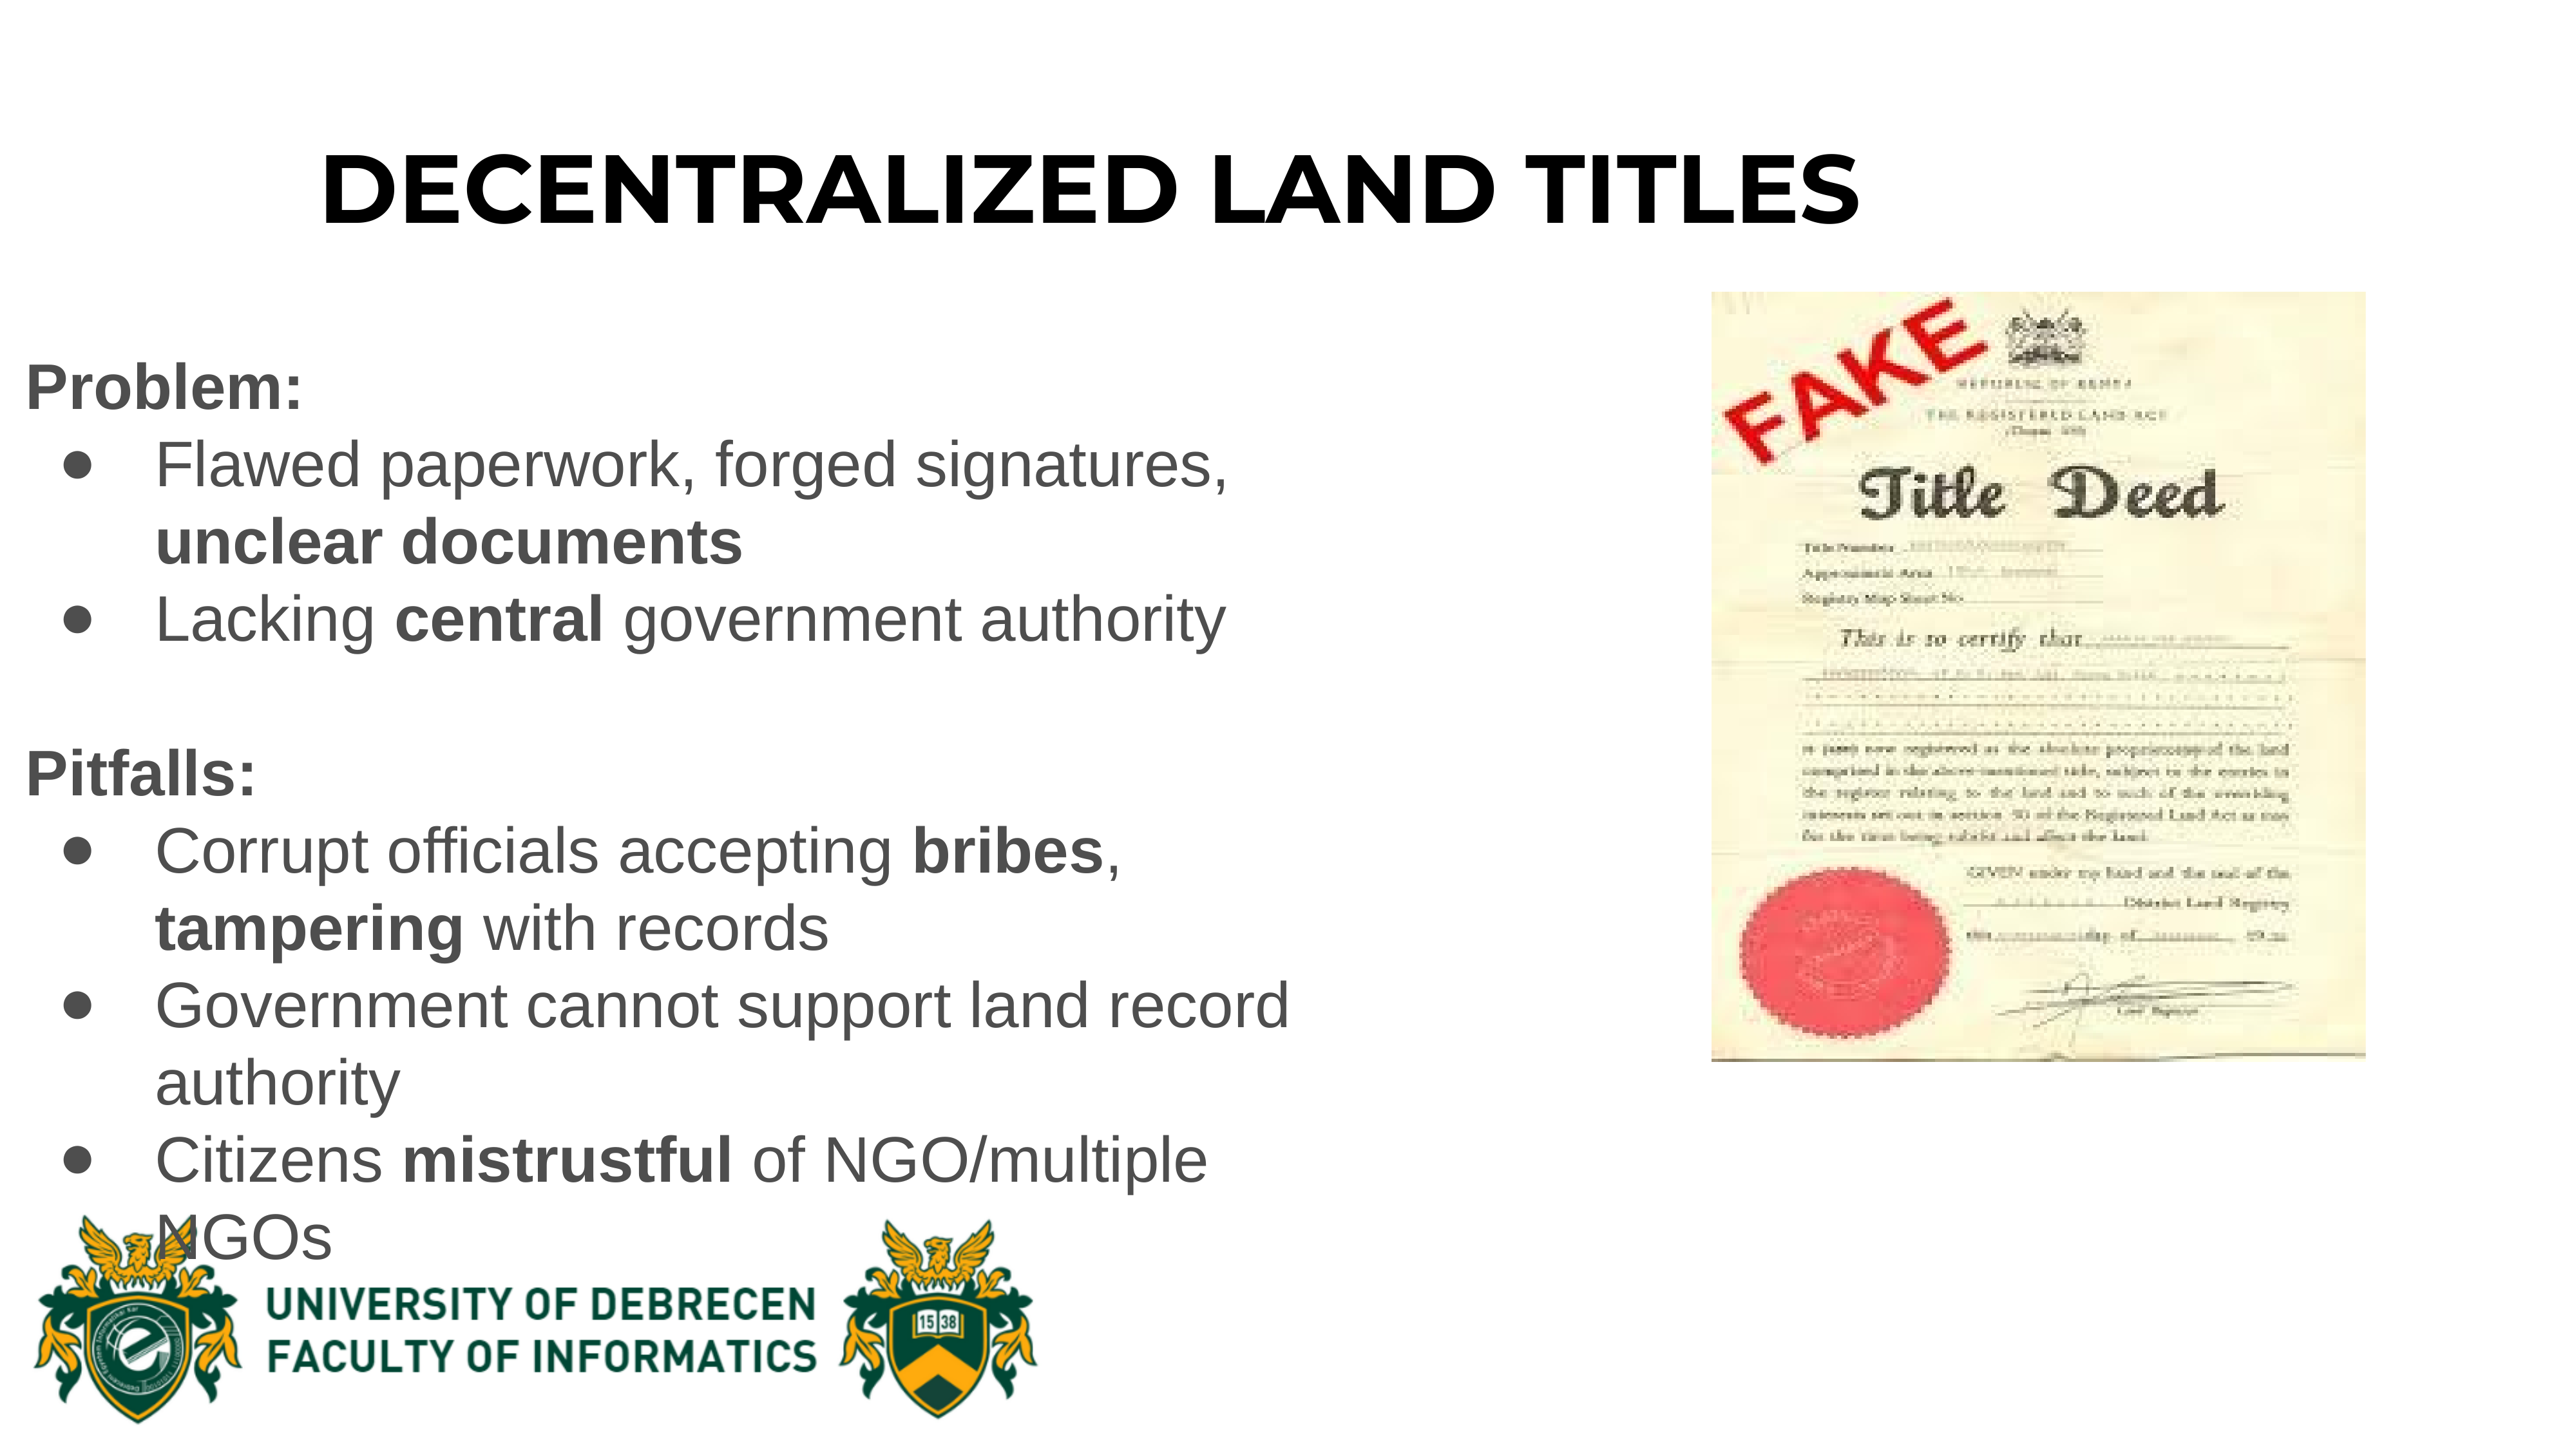

DECENTRALIZED LAND TITLES

Problem:
Flawed paperwork, forged signatures, unclear documents
Lacking central government authority

Pitfalls:
Corrupt officials accepting bribes, tampering with records
Government cannot support land record authority
Citizens mistrustful of NGO/multiple NGOs